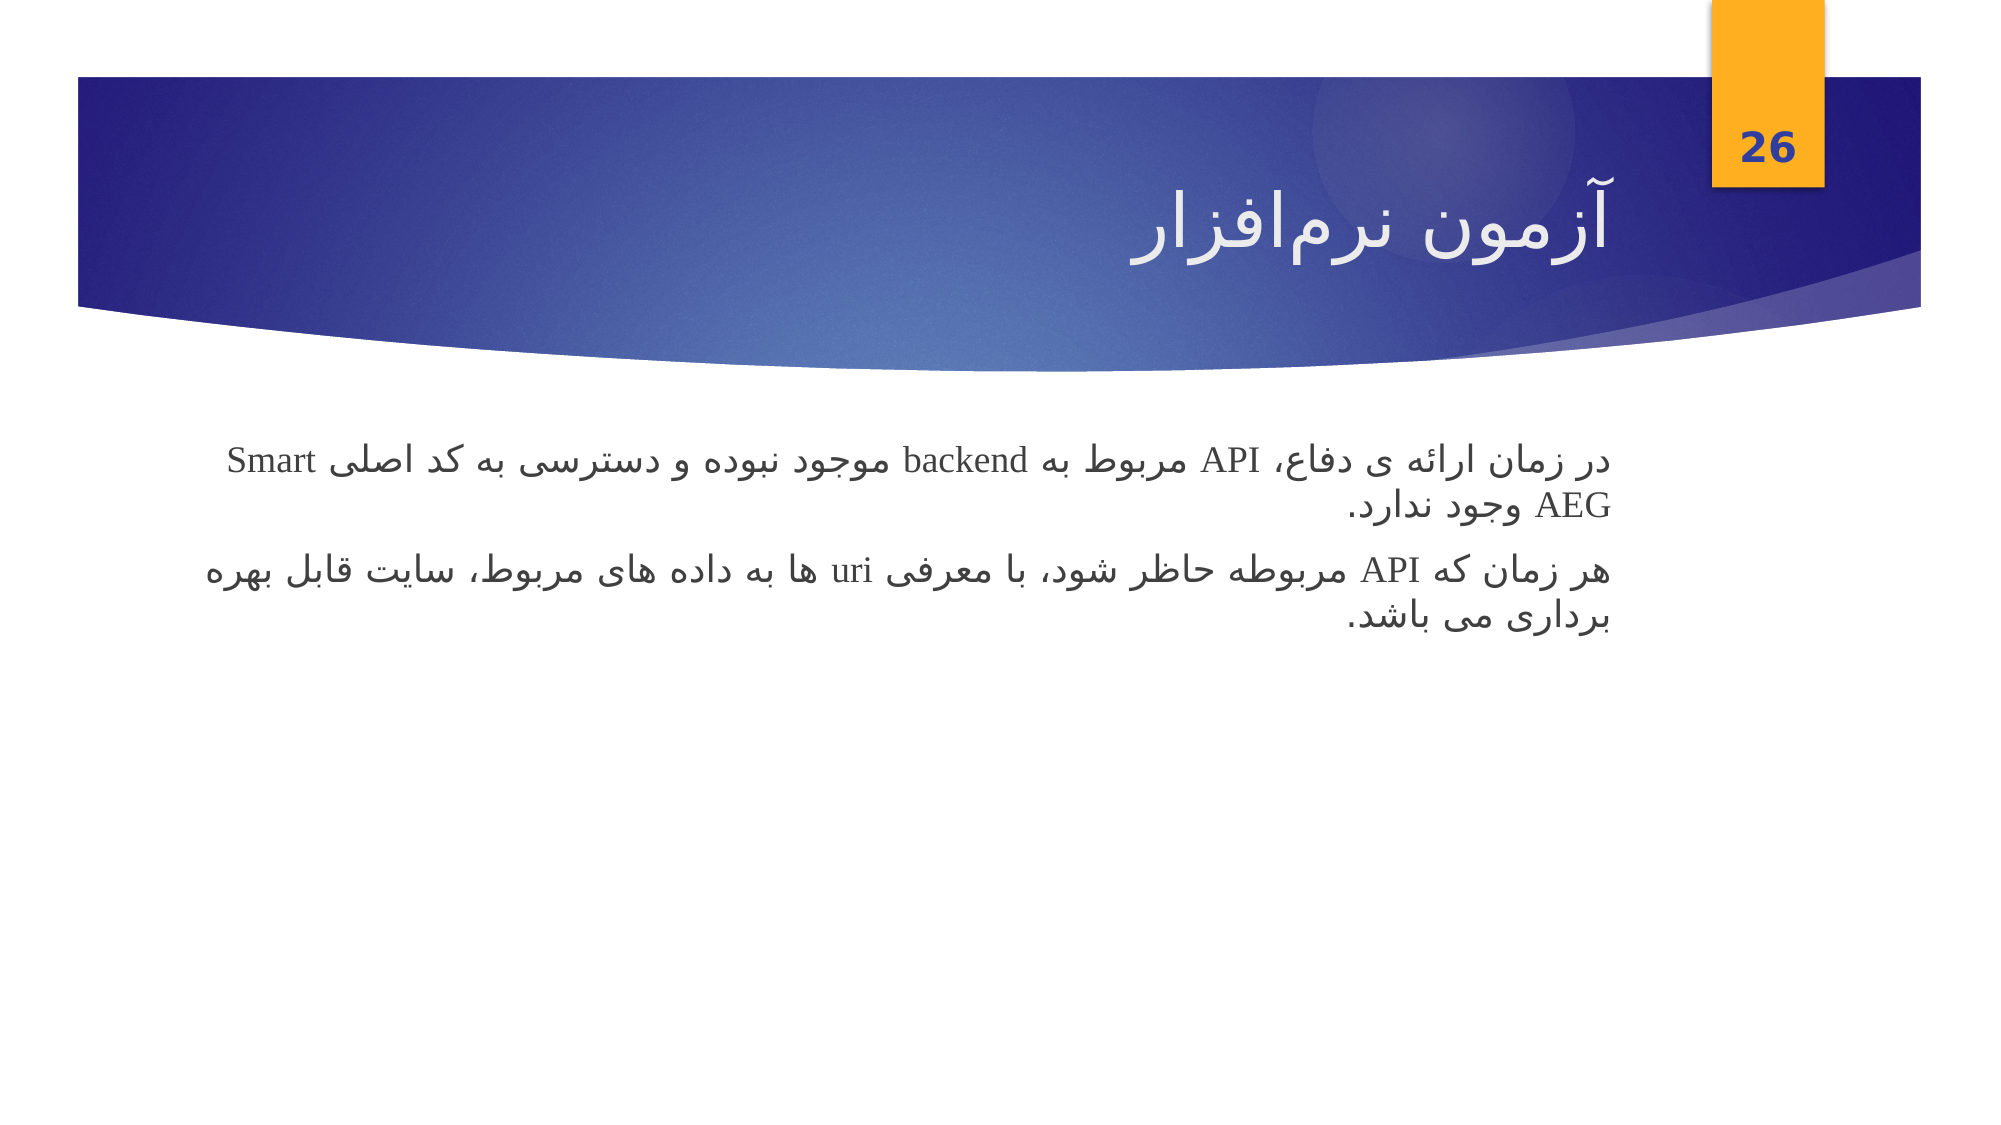

26
# آزمون نرم‌افزار
در زمان ارائه ی دفاع، API مربوط به backend موجود نبوده و دسترسی به کد اصلی Smart AEG وجود ندارد.
هر زمان که API مربوطه حاظر شود، با معرفی uri ها به داده های مربوط، سایت قابل بهره برداری می باشد.